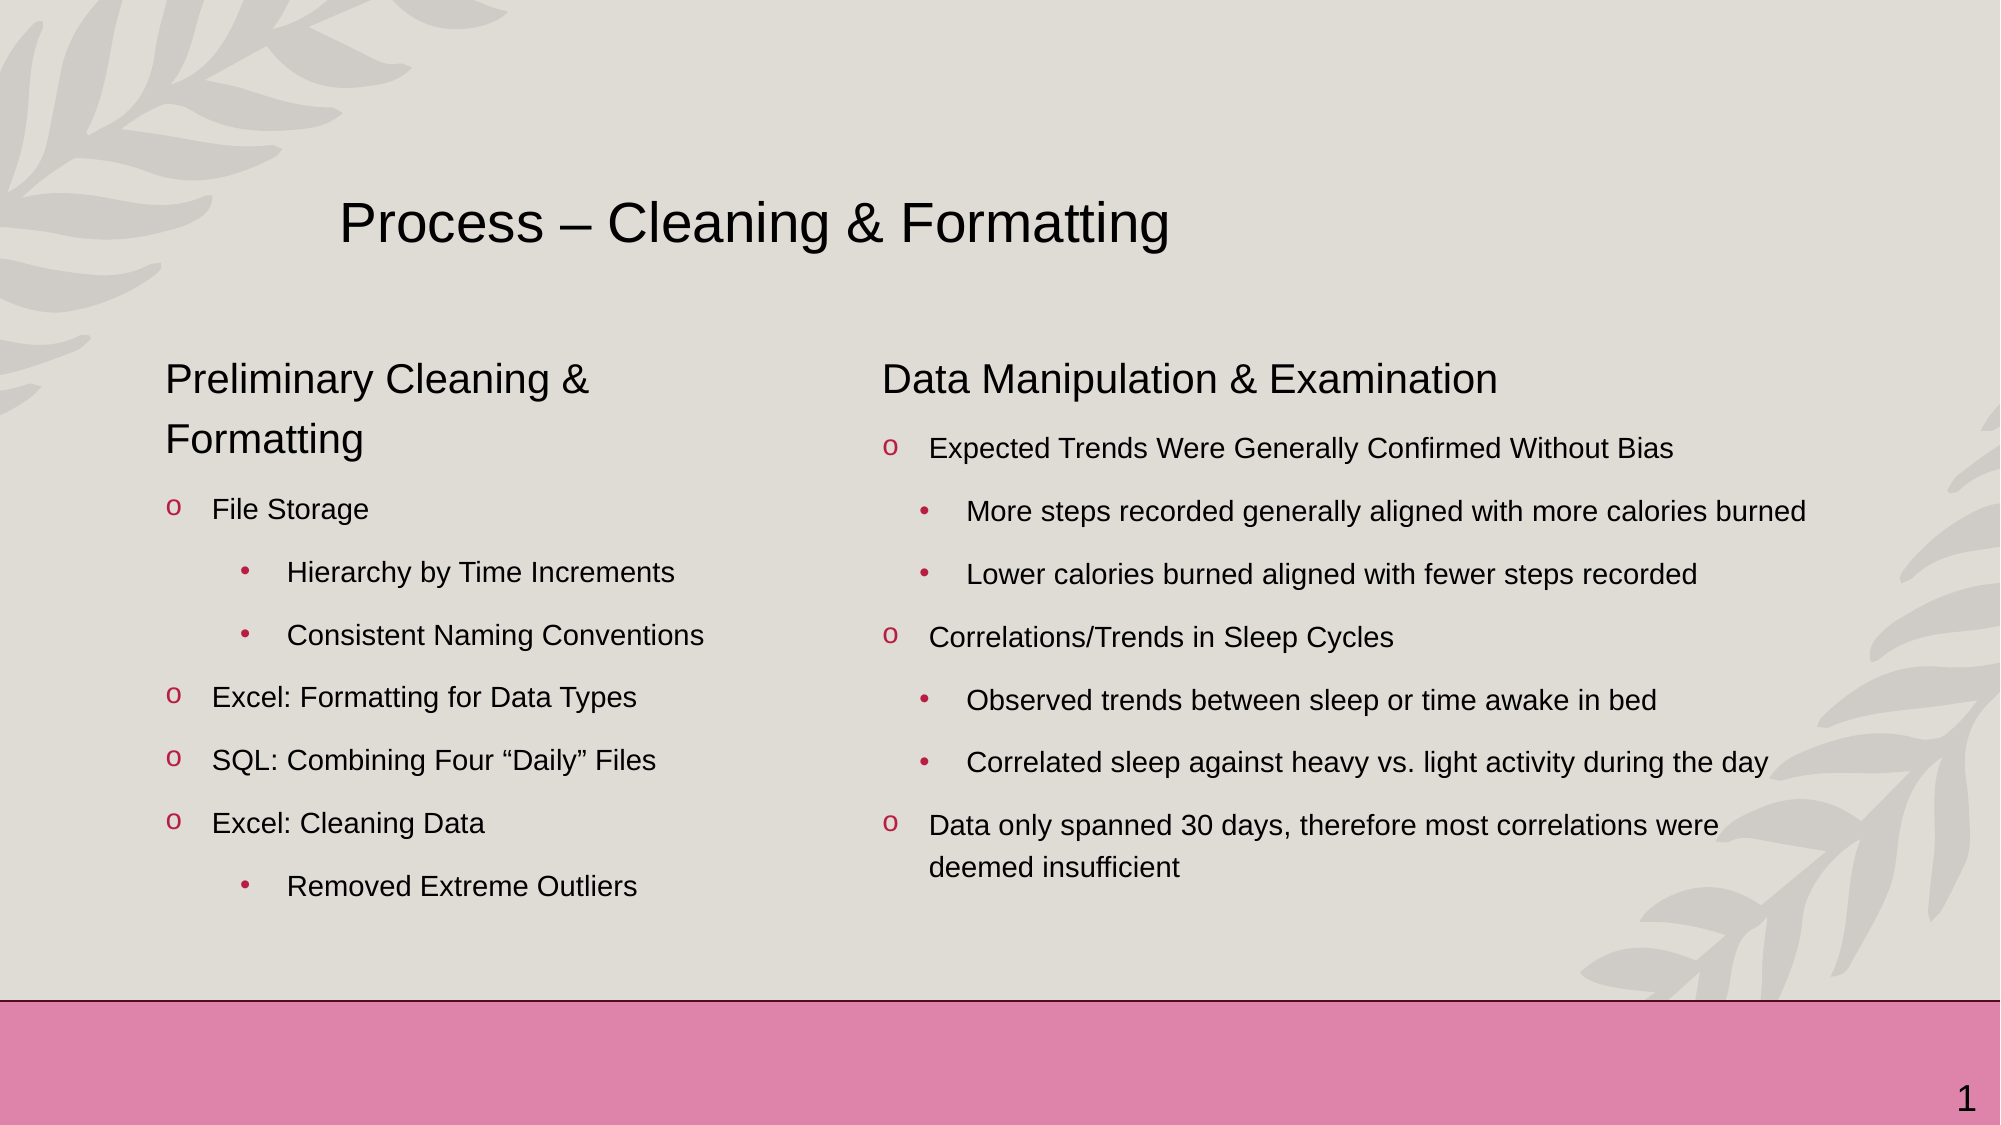

# Process – Cleaning & Formatting
Preliminary Cleaning & Formatting
File Storage
Hierarchy by Time Increments
Consistent Naming Conventions
Excel: Formatting for Data Types
SQL: Combining Four “Daily” Files
Excel: Cleaning Data
Removed Extreme Outliers

Data Manipulation & Examination
Expected Trends Were Generally Confirmed Without Bias
More steps recorded generally aligned with more calories burned
Lower calories burned aligned with fewer steps recorded
Correlations/Trends in Sleep Cycles
Observed trends between sleep or time awake in bed
Correlated sleep against heavy vs. light activity during the day
Data only spanned 30 days, therefore most correlations were
deemed insufficient

10